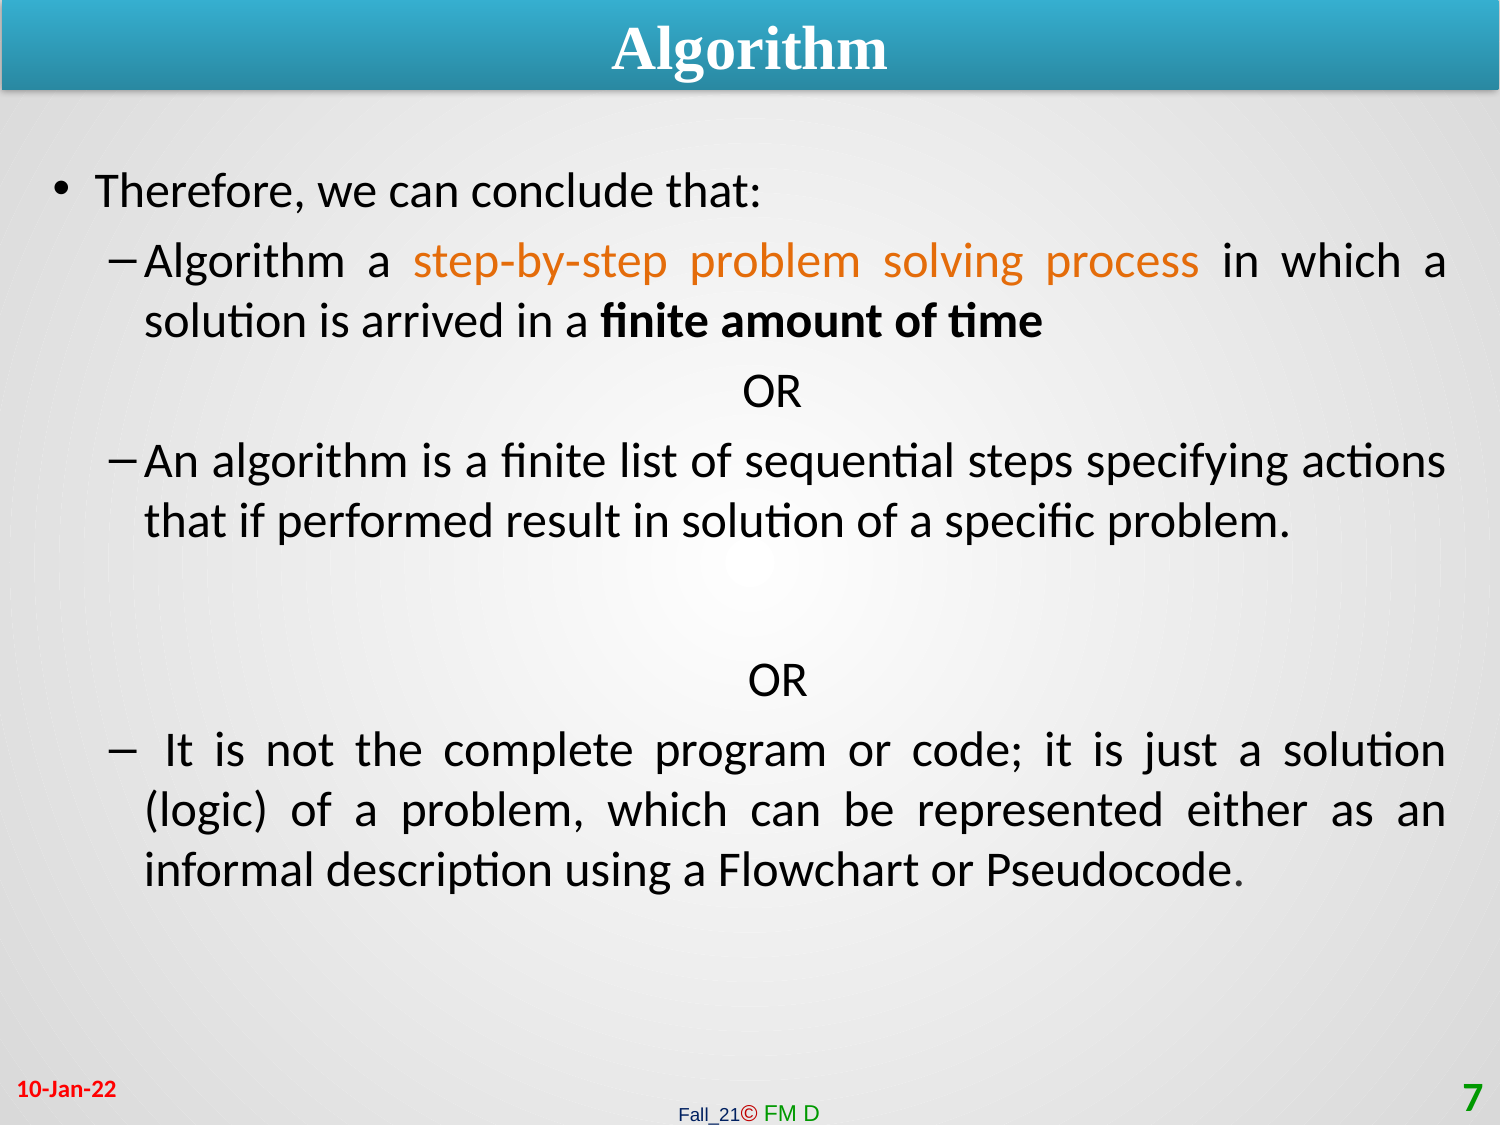

Algorithm
Therefore, we can conclude that:
Algorithm a step‐by‐step problem solving process in which a solution is arrived in a finite amount of time
OR
An algorithm is a finite list of sequential steps specifying actions that if performed result in solution of a specific problem.

OR
 It is not the complete program or code; it is just a solution (logic) of a problem, which can be represented either as an informal description using a Flowchart or Pseudocode.

10-Jan-22
7